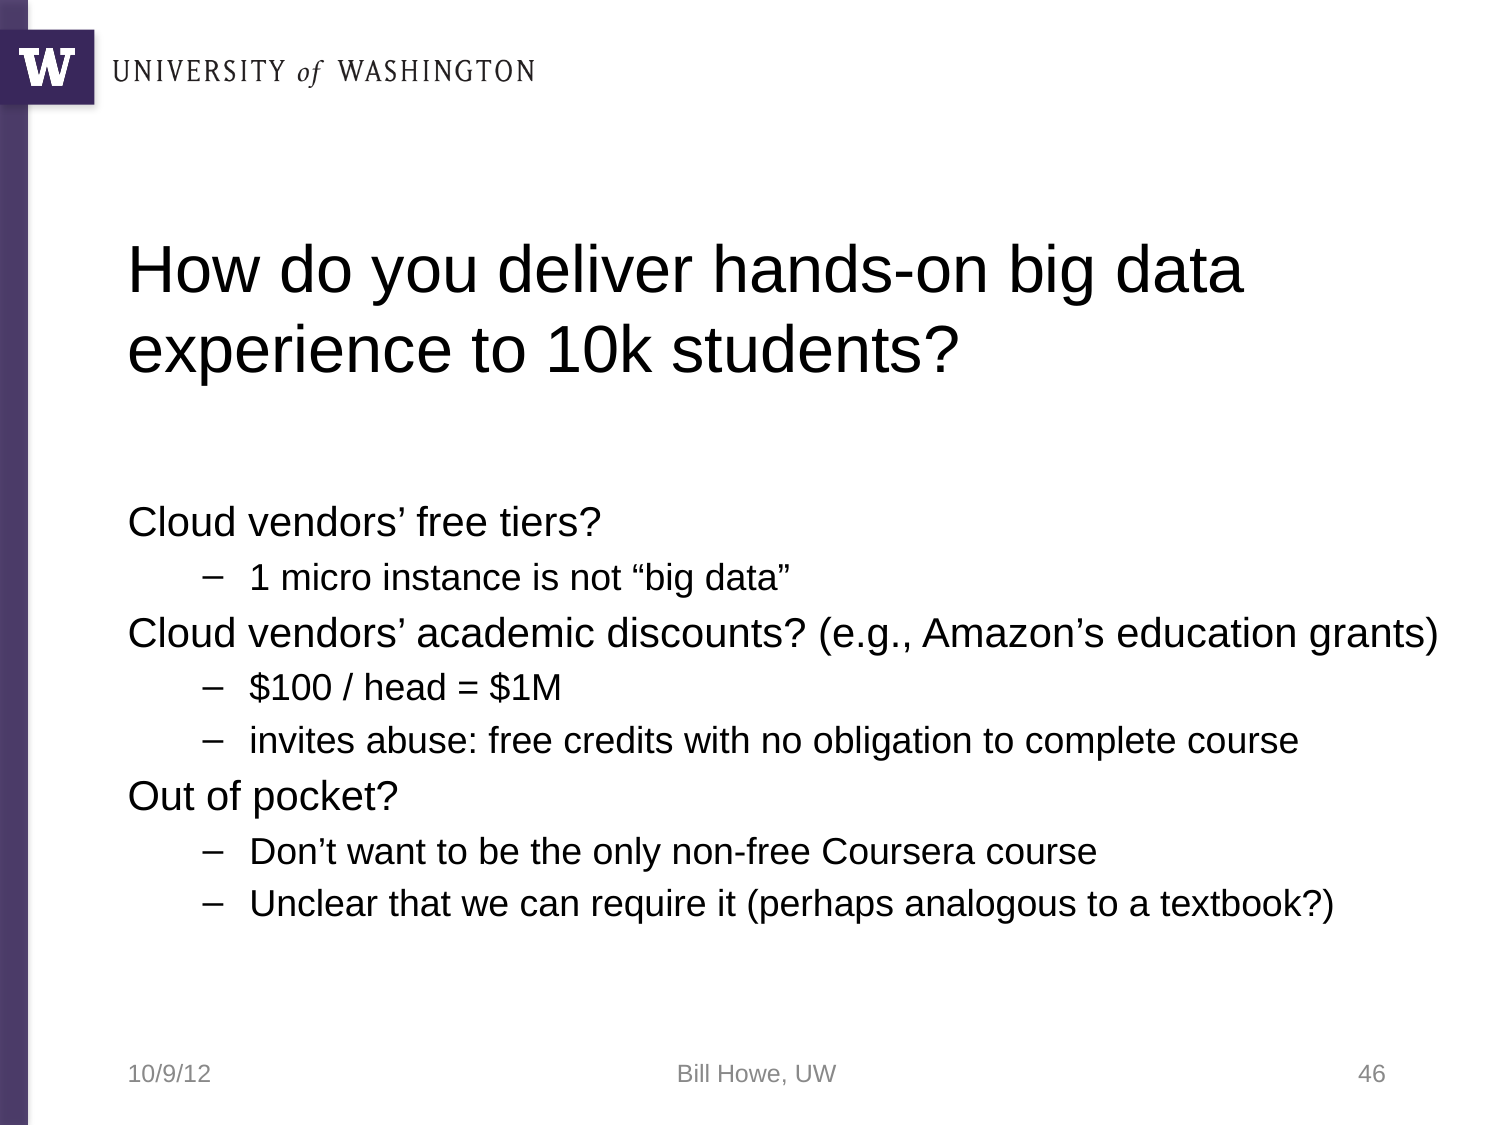

# How do you deliver hands-on big data experience to 10k students?
Cloud vendors’ free tiers?
1 micro instance is not “big data”
Cloud vendors’ academic discounts? (e.g., Amazon’s education grants)
$100 / head = $1M
invites abuse: free credits with no obligation to complete course
Out of pocket?
Don’t want to be the only non-free Coursera course
Unclear that we can require it (perhaps analogous to a textbook?)
10/9/12
Bill Howe, UW
46